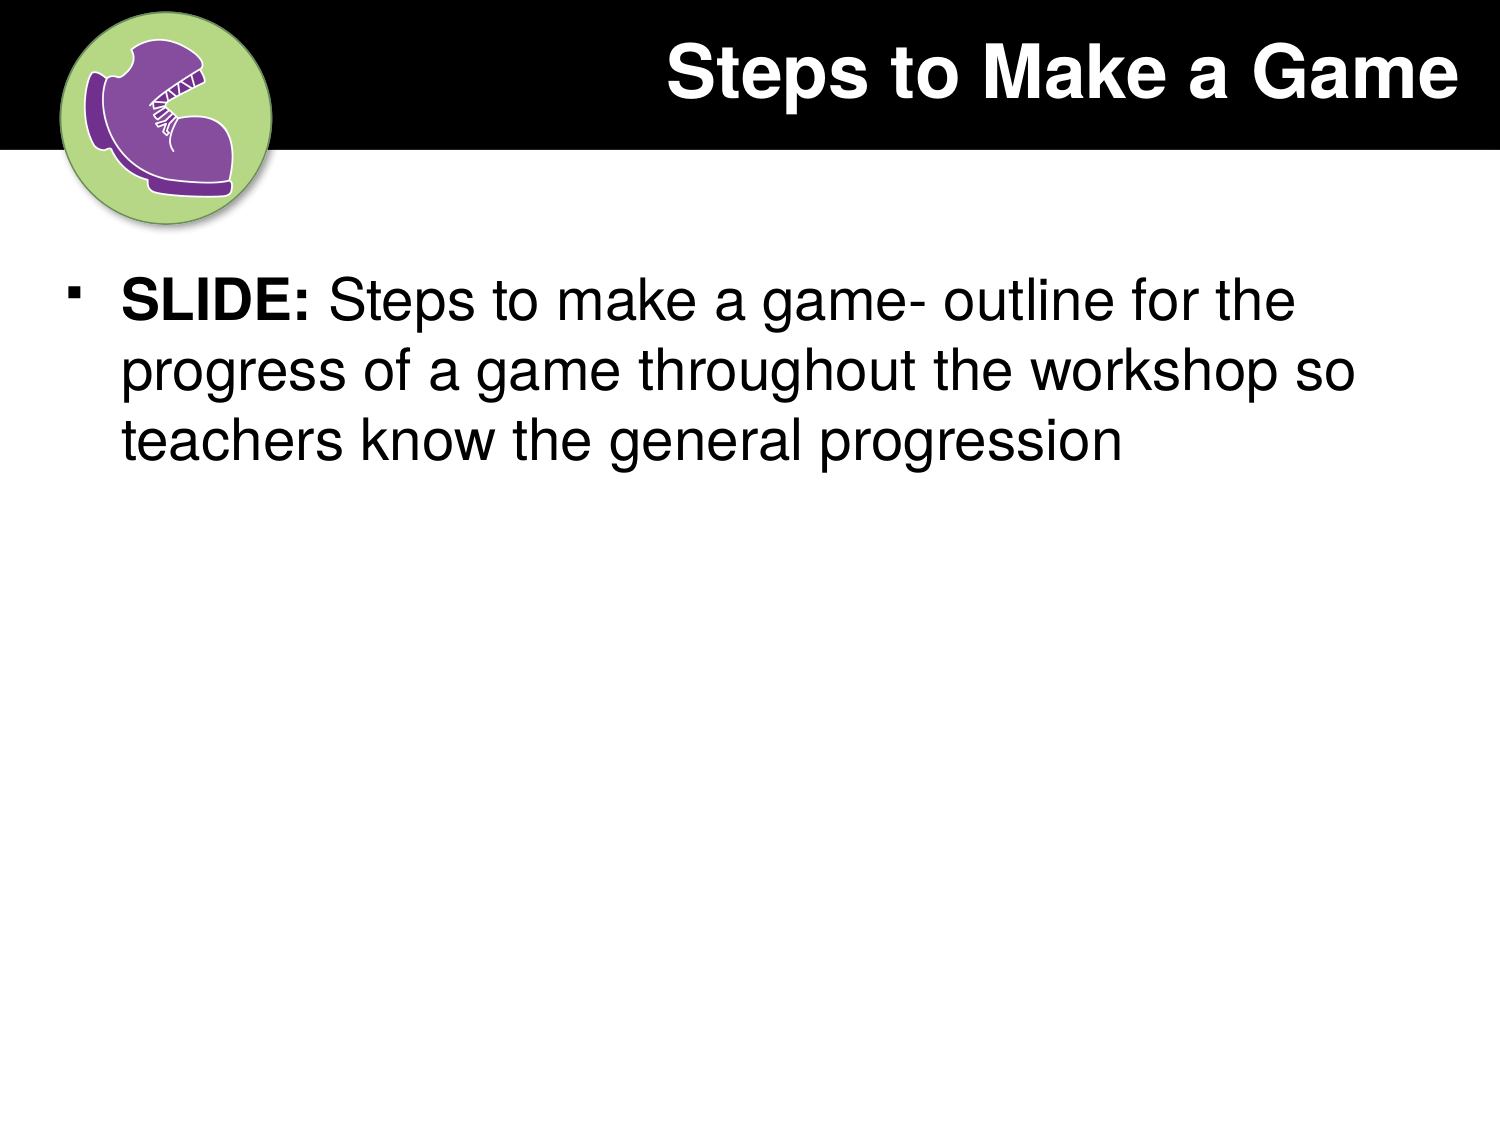

# Steps to Make a Game
SLIDE: Steps to make a game- outline for the progress of a game throughout the workshop so teachers know the general progression